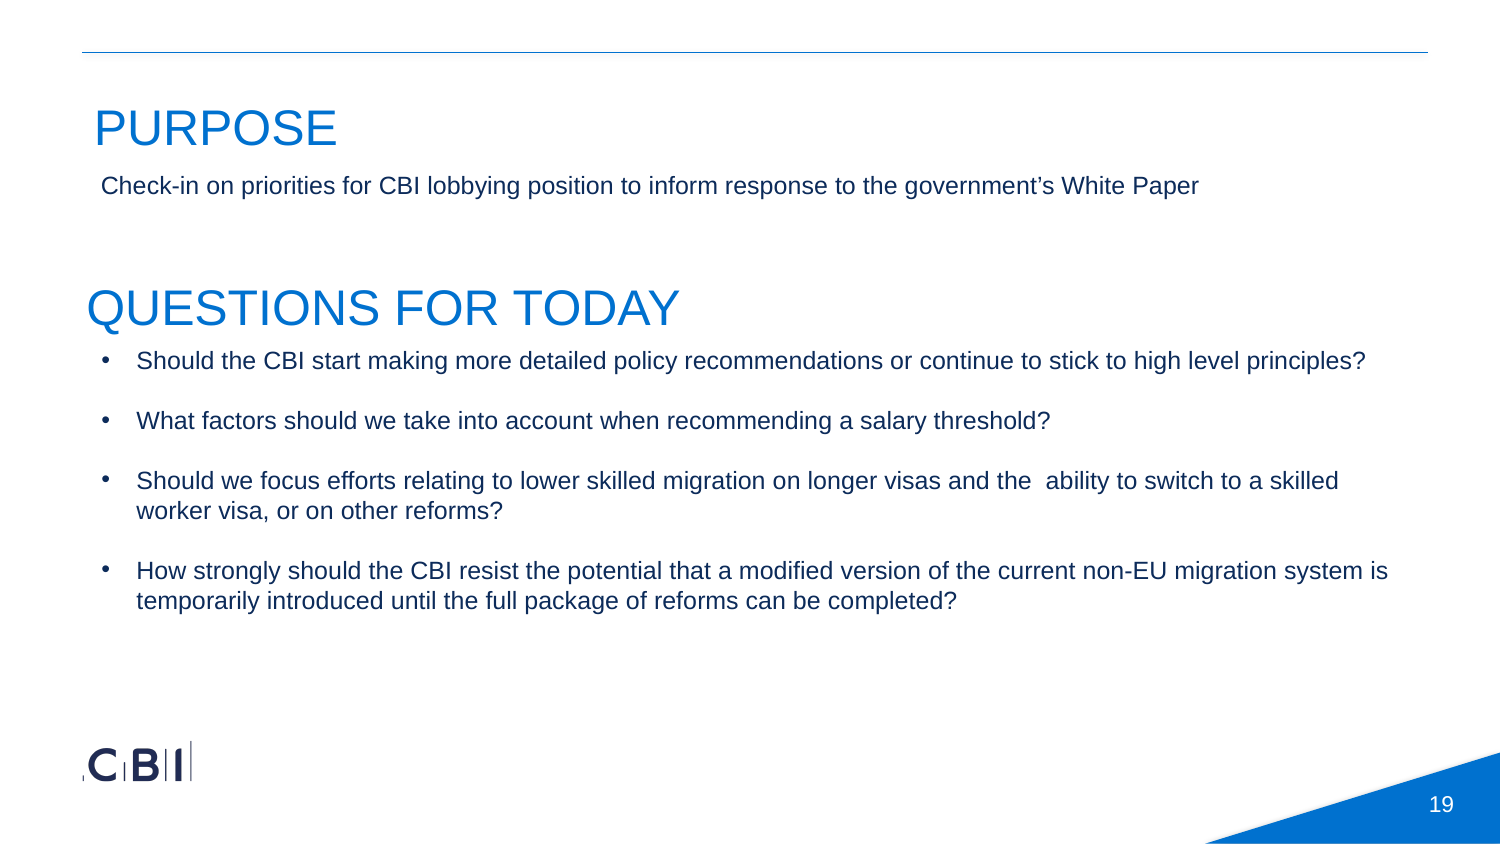

Purpose
Check-in on priorities for CBI lobbying position to inform response to the government’s White Paper
# Questions for today
Should the CBI start making more detailed policy recommendations or continue to stick to high level principles?

What factors should we take into account when recommending a salary threshold?

Should we focus efforts relating to lower skilled migration on longer visas and the  ability to switch to a skilled worker visa, or on other reforms?

How strongly should the CBI resist the potential that a modified version of the current non-EU migration system is temporarily introduced until the full package of reforms can be completed?